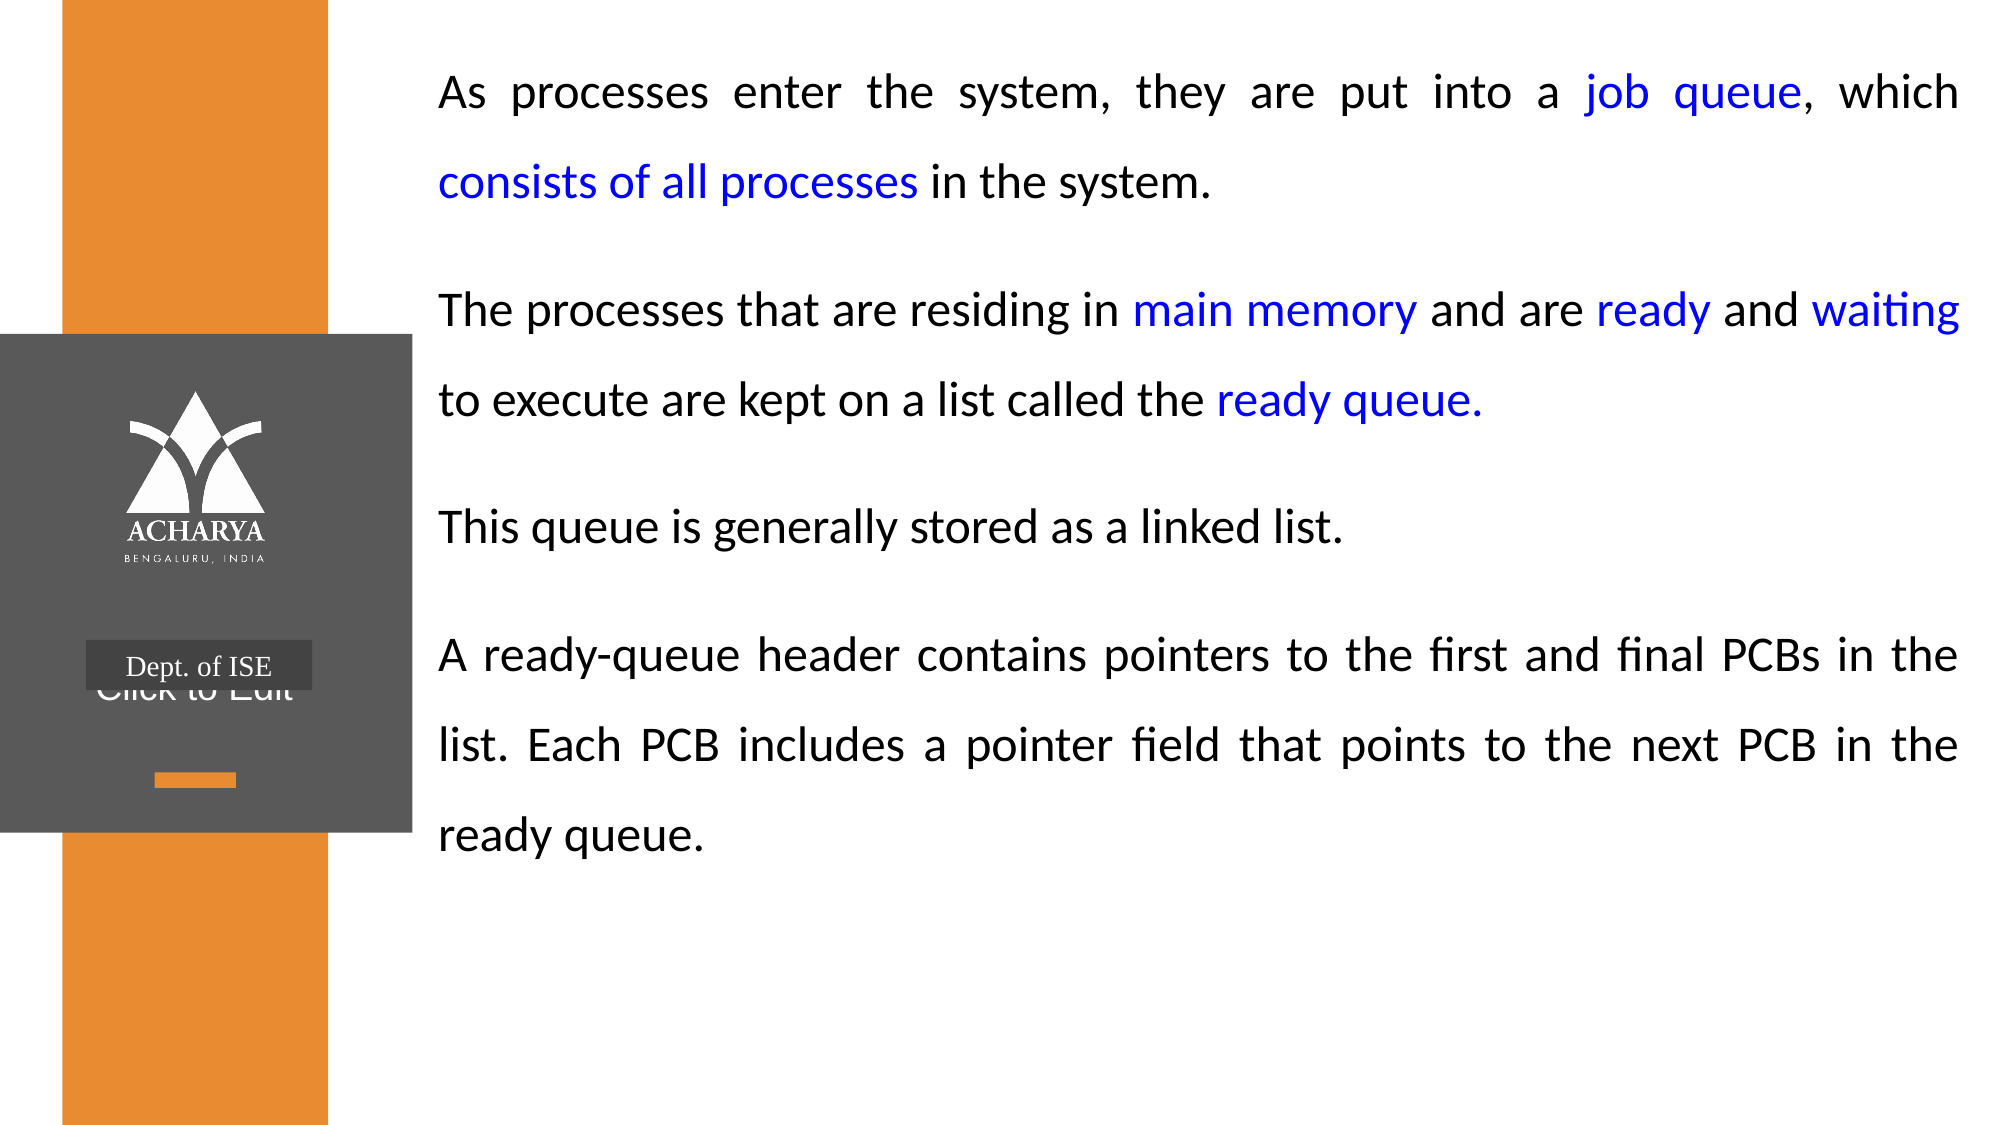

As processes enter the system, they are put into a job queue, which consists of all processes in the system.
The processes that are residing in main memory and are ready and waiting to execute are kept on a list called the ready queue.
This queue is generally stored as a linked list.
A ready-queue header contains pointers to the first and final PCBs in the list. Each PCB includes a pointer field that points to the next PCB in the ready queue.
Dept. of ISE